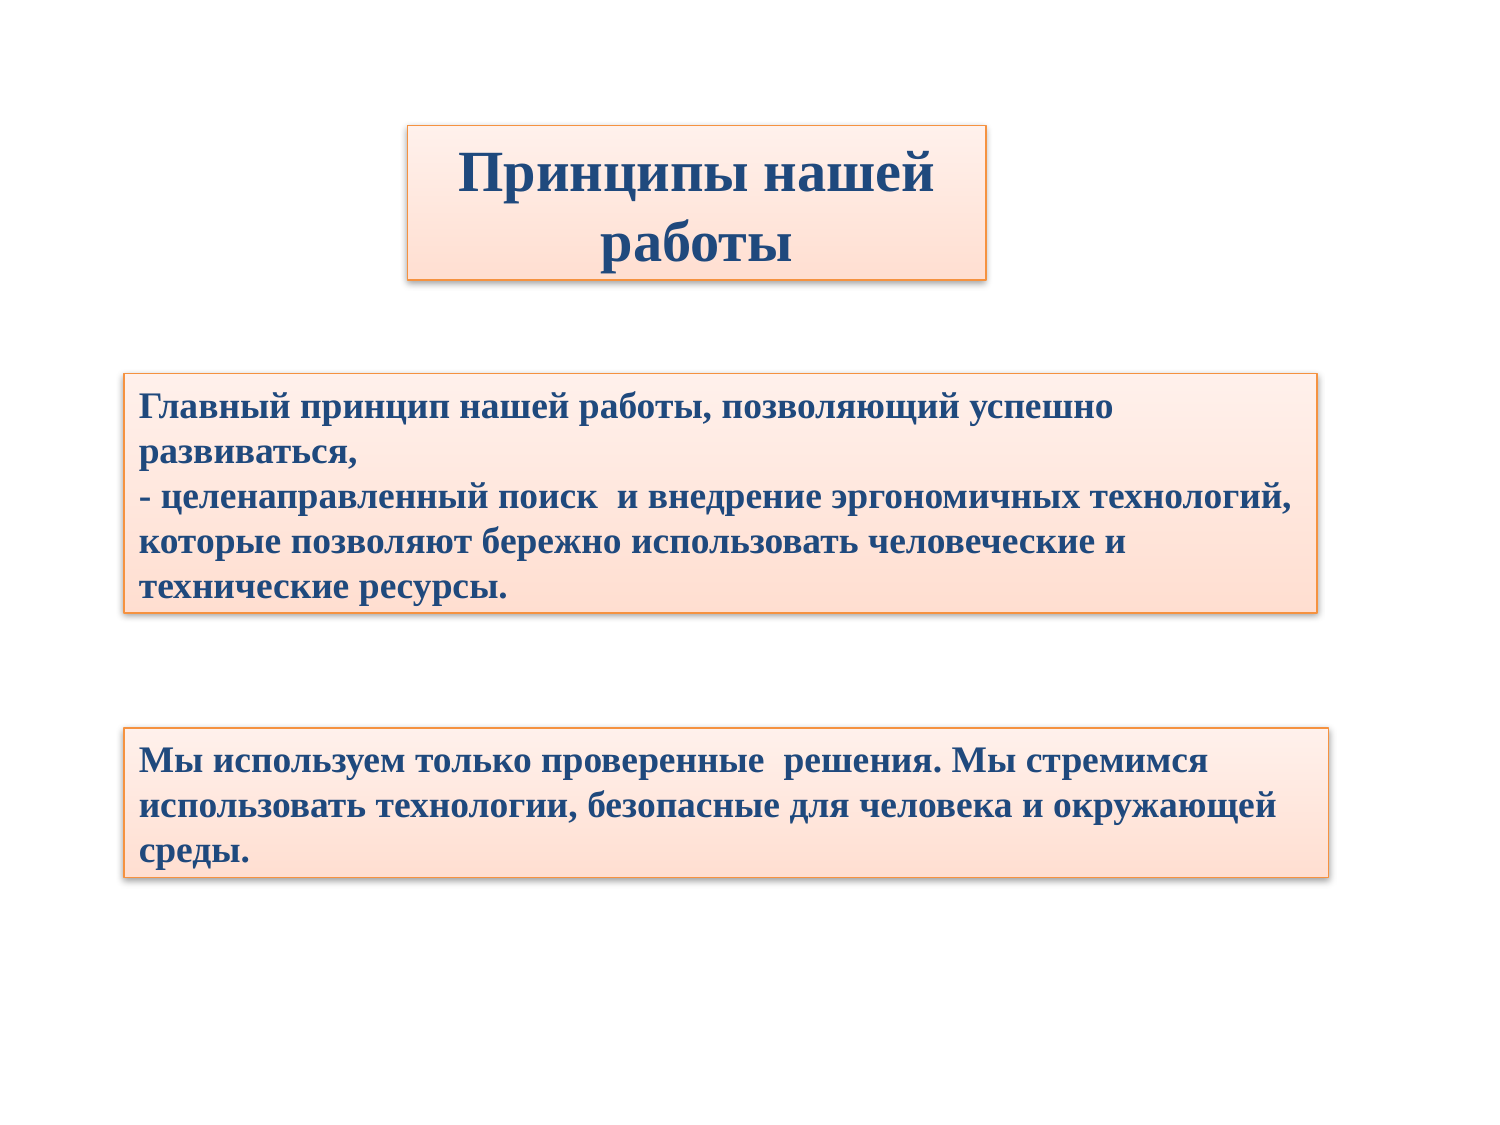

Принципы нашей работы
Главный принцип нашей работы, позволяющий успешно развиваться,
- целенаправленный поиск  и внедрение эргономичных технологий, которые позволяют бережно использовать человеческие и технические ресурсы.
Мы используем только проверенные  решения. Мы стремимся использовать технологии, безопасные для человека и окружающей среды.